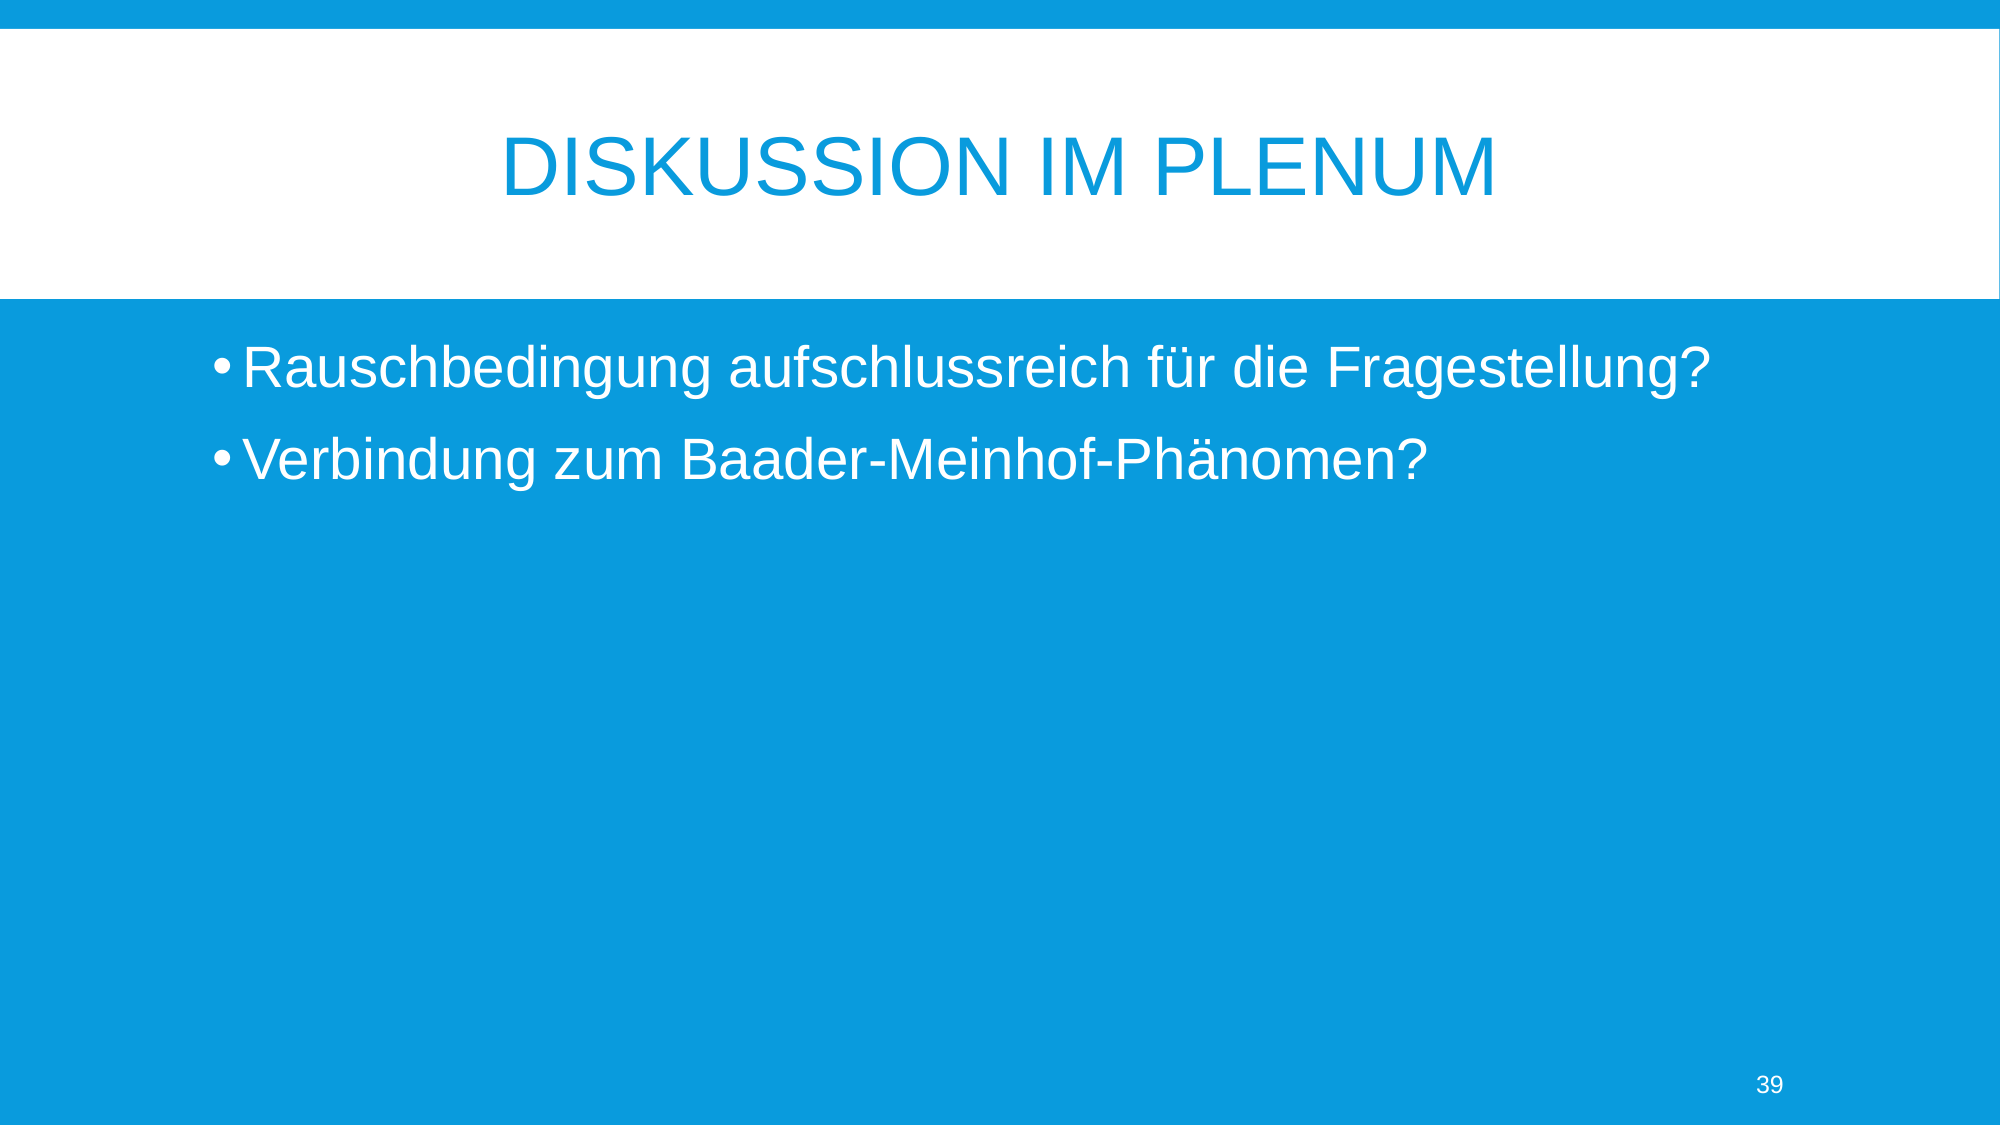

# Diskussion im Plenum
Rauschbedingung aufschlussreich für die Fragestellung?
Verbindung zum Baader-Meinhof-Phänomen?

39